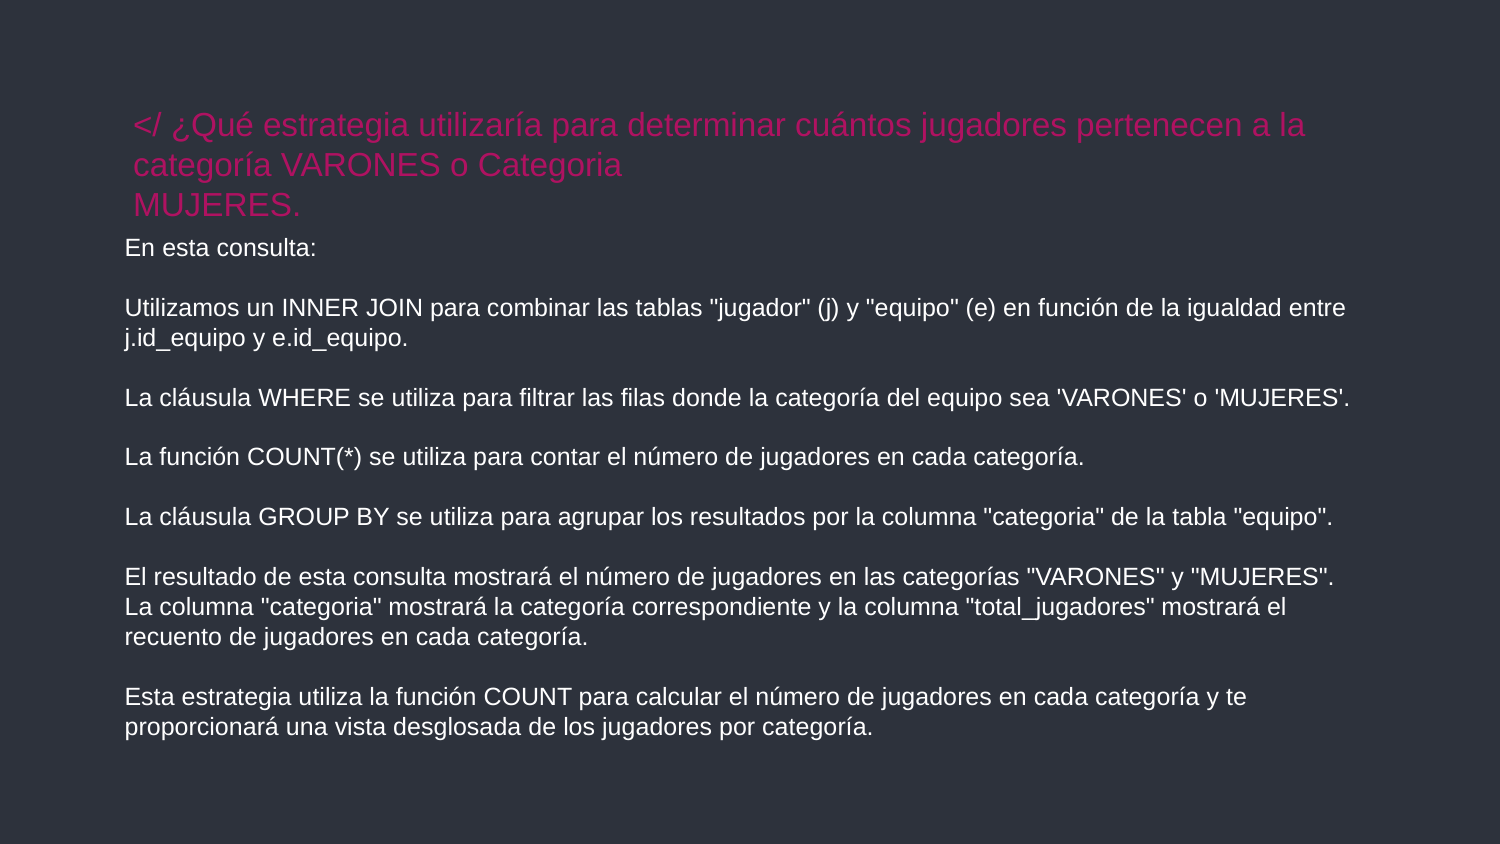

# </ ¿Qué estrategia utilizaría para determinar cuántos jugadores pertenecen a la categoría VARONES o Categoria MUJERES.

En esta consulta:

Utilizamos un INNER JOIN para combinar las tablas "jugador" (j) y "equipo" (e) en función de la igualdad entre j.id_equipo y e.id_equipo.

La cláusula WHERE se utiliza para filtrar las filas donde la categoría del equipo sea 'VARONES' o 'MUJERES'.

La función COUNT(*) se utiliza para contar el número de jugadores en cada categoría.

La cláusula GROUP BY se utiliza para agrupar los resultados por la columna "categoria" de la tabla "equipo".

El resultado de esta consulta mostrará el número de jugadores en las categorías "VARONES" y "MUJERES". La columna "categoria" mostrará la categoría correspondiente y la columna "total_jugadores" mostrará el recuento de jugadores en cada categoría.

Esta estrategia utiliza la función COUNT para calcular el número de jugadores en cada categoría y te proporcionará una vista desglosada de los jugadores por categoría.